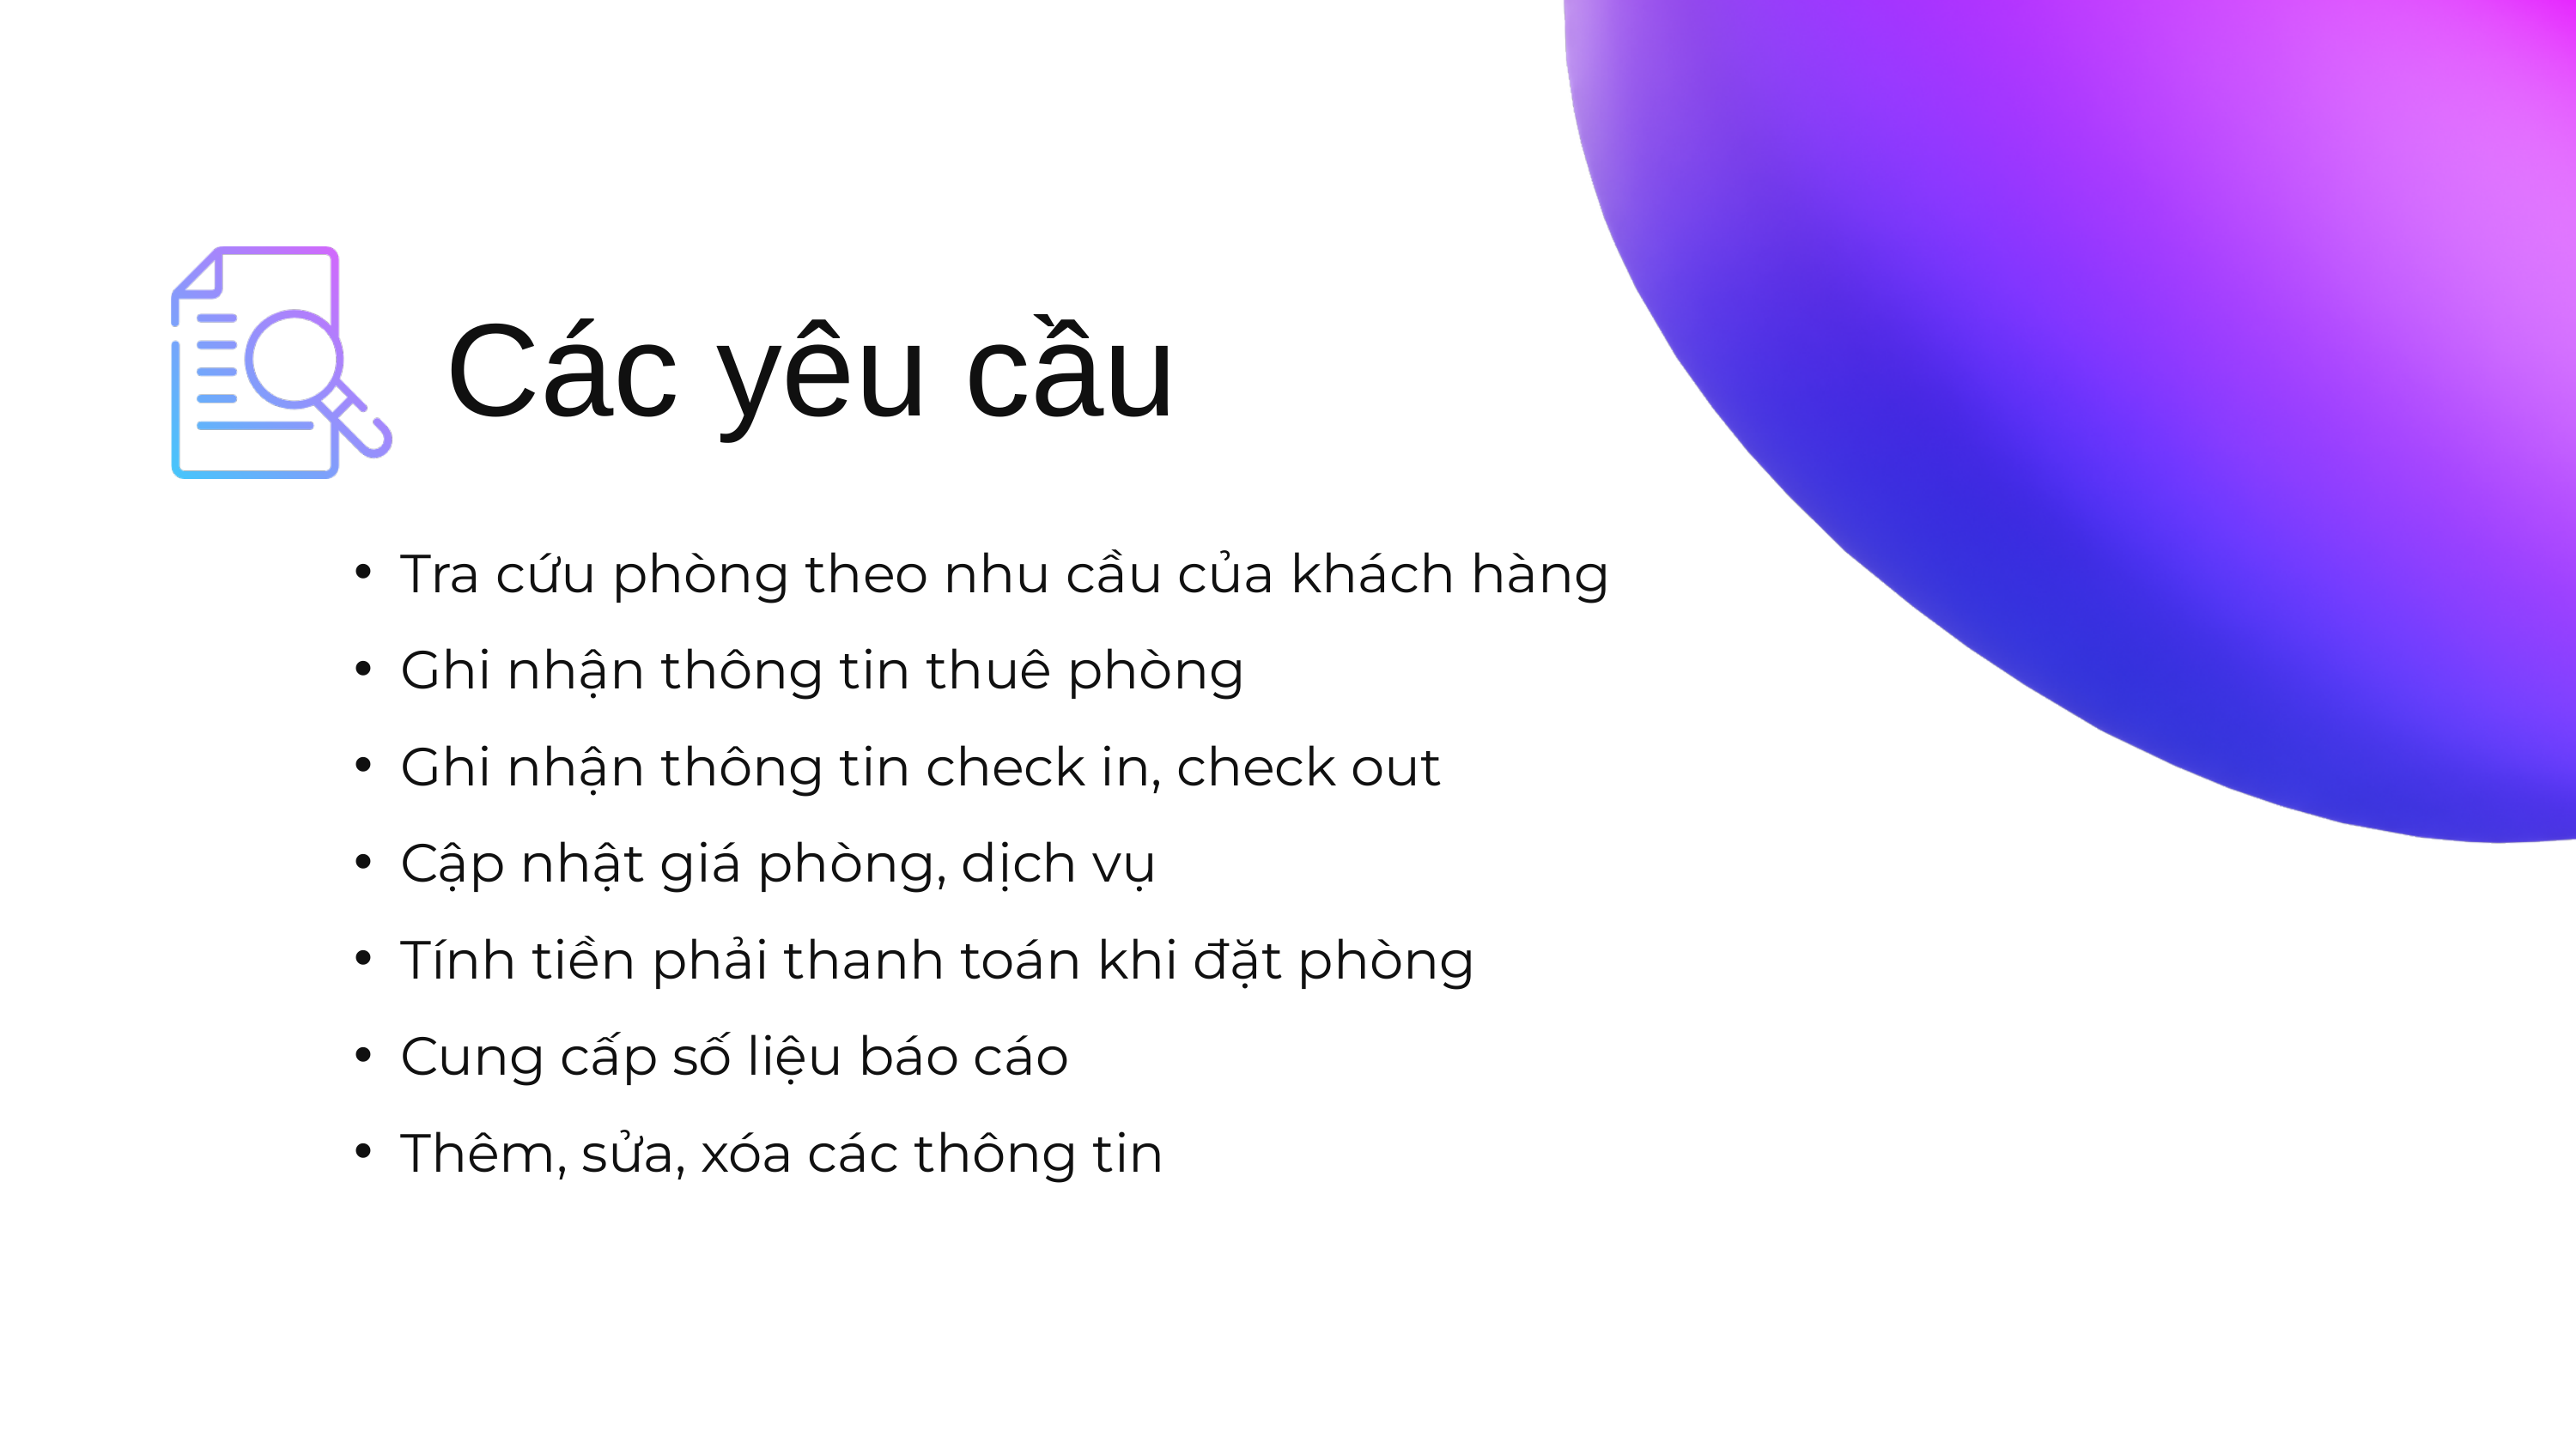

Các yêu cầu
Tra cứu phòng theo nhu cầu của khách hàng
Ghi nhận thông tin thuê phòng
Ghi nhận thông tin check in, check out
Cập nhật giá phòng, dịch vụ
Tính tiền phải thanh toán khi đặt phòng
Cung cấp số liệu báo cáo
Thêm, sửa, xóa các thông tin